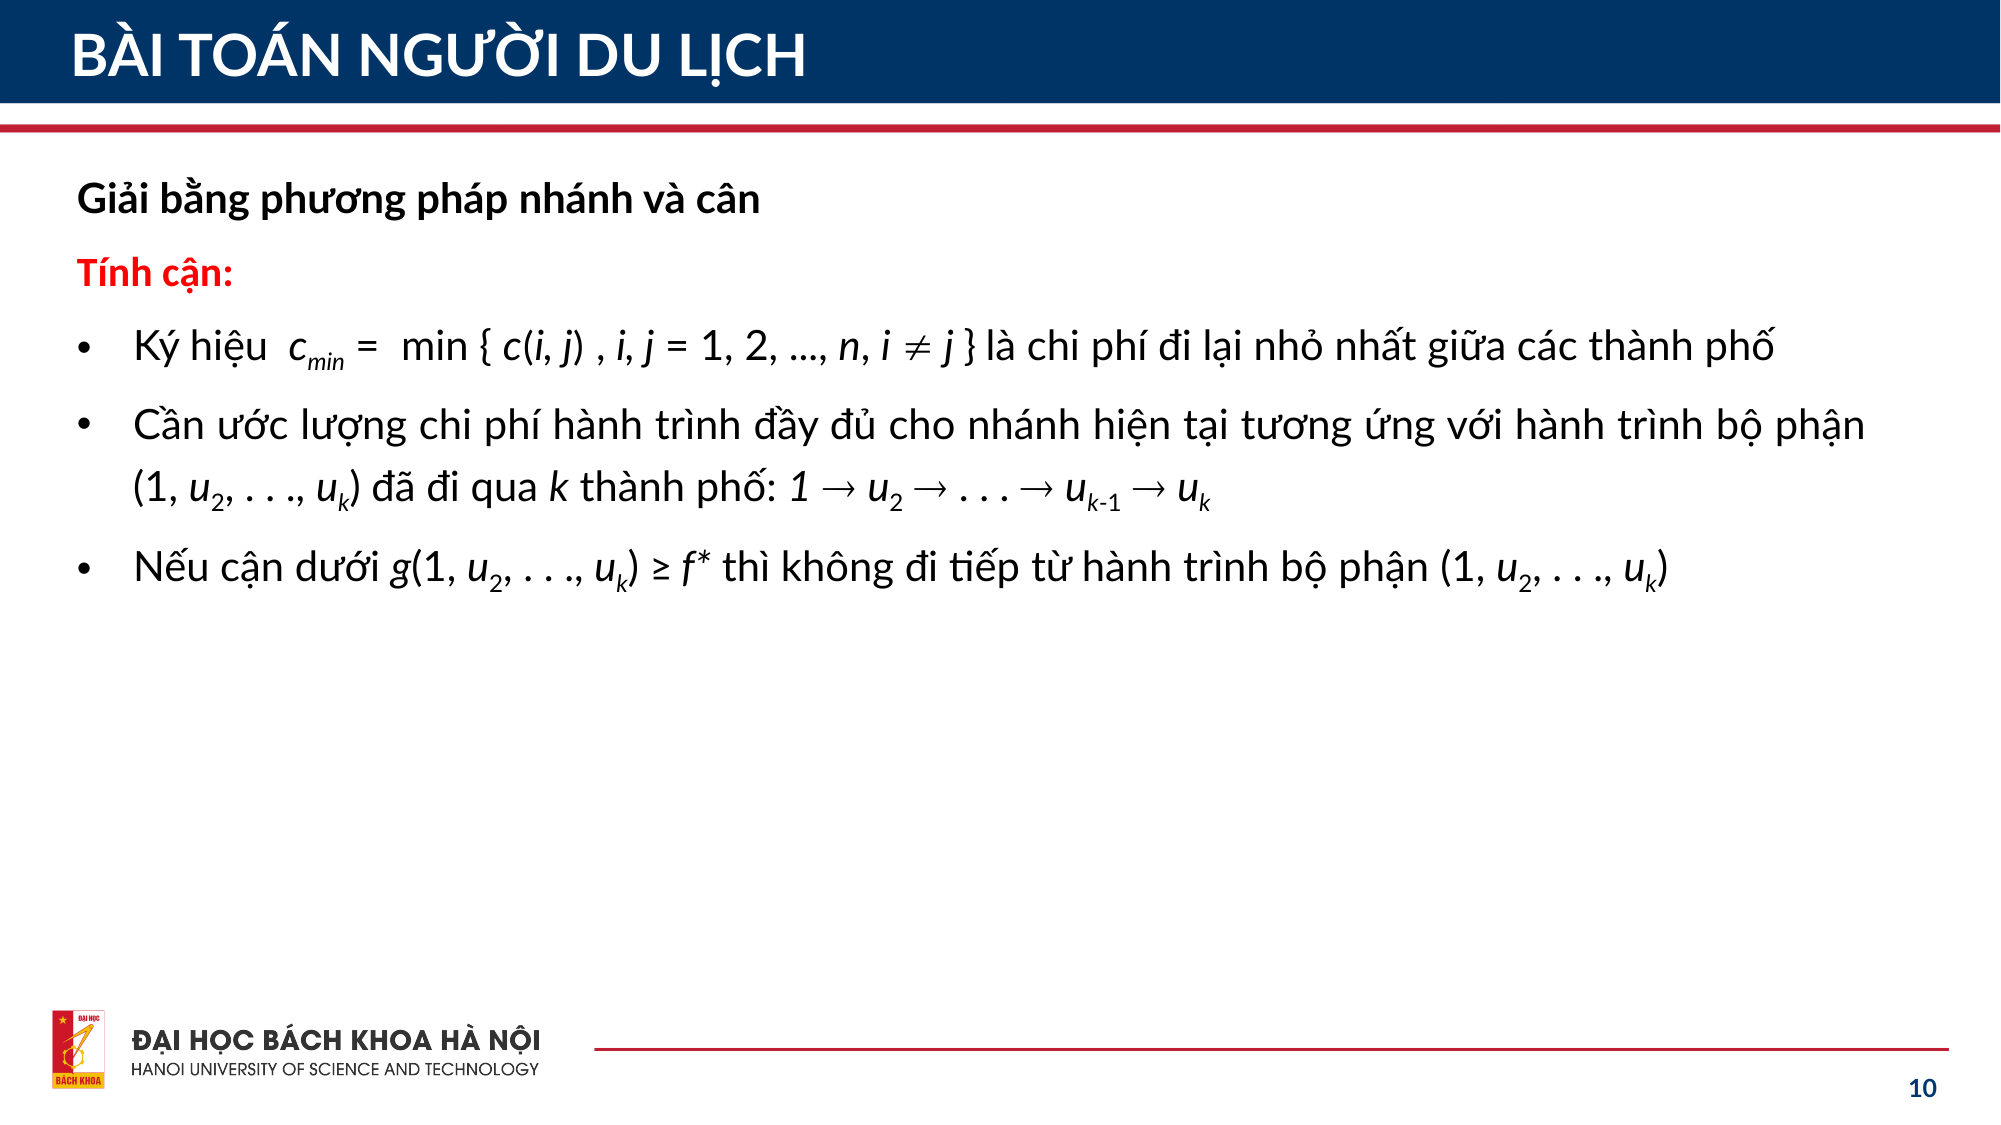

# BÀI TOÁN NGƯỜI DU LỊCH
Giải bằng phương pháp nhánh và cân
Tính cận:
Ký hiệu  cmin =  min { c(i, j) , i, j = 1, 2, ..., n, i ≠ j } là chi phí đi lại nhỏ nhất giữa các thành phố
Cần ước lượng chi phí hành trình đầy đủ cho nhánh hiện tại tương ứng với hành trình bộ phận (1, u2, . . ., uk) đã đi qua k thành phố: 1 → u2 → . . . → uk-1 → uk
Nếu cận dưới g(1, u2, . . ., uk) ≥ f* thì không đi tiếp từ hành trình bộ phận (1, u2, . . ., uk)

10